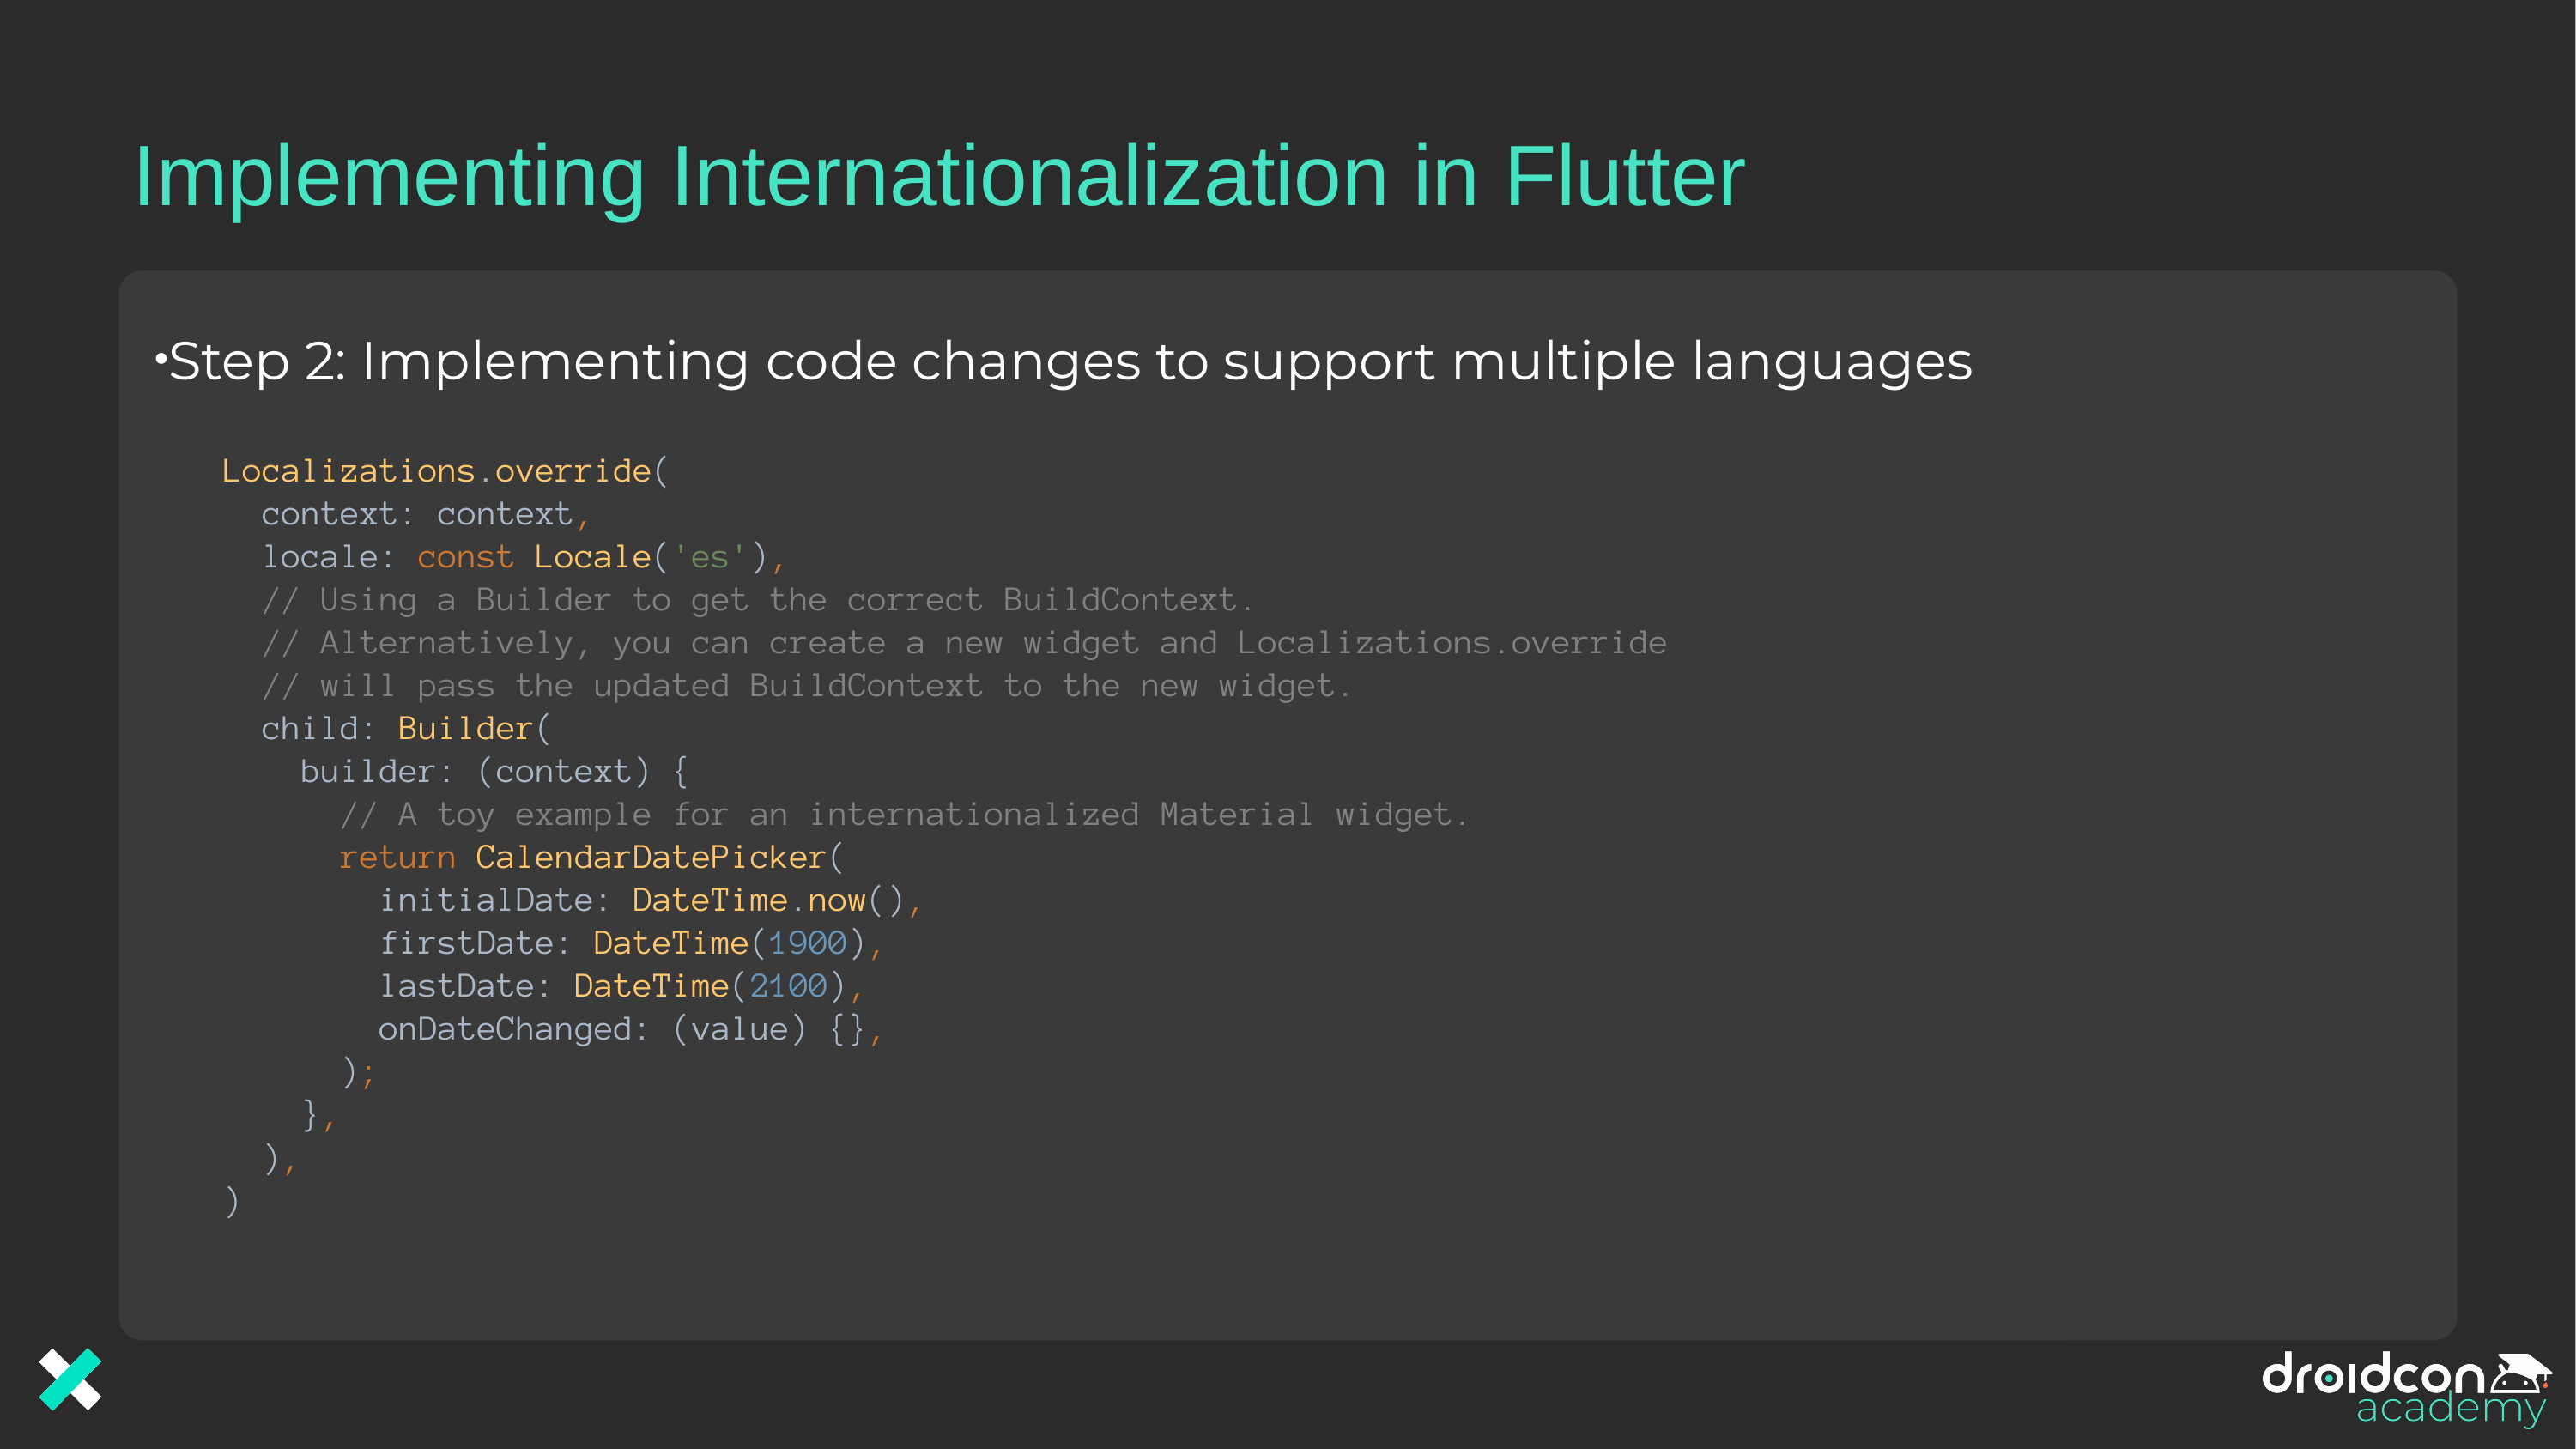

# Implementing Internationalization in Flutter

Step 2: Implementing code changes to support multiple languages

Localizations.override(
  context: context,
  locale: const Locale('es'),
  // Using a Builder to get the correct BuildContext.
  // Alternatively, you can create a new widget and Localizations.override
  // will pass the updated BuildContext to the new widget.
  child: Builder(
    builder: (context) {
      // A toy example for an internationalized Material widget.
      return CalendarDatePicker(
        initialDate: DateTime.now(),
        firstDate: DateTime(1900),
        lastDate: DateTime(2100),
        onDateChanged: (value) {},
      );
    },
  ),
)